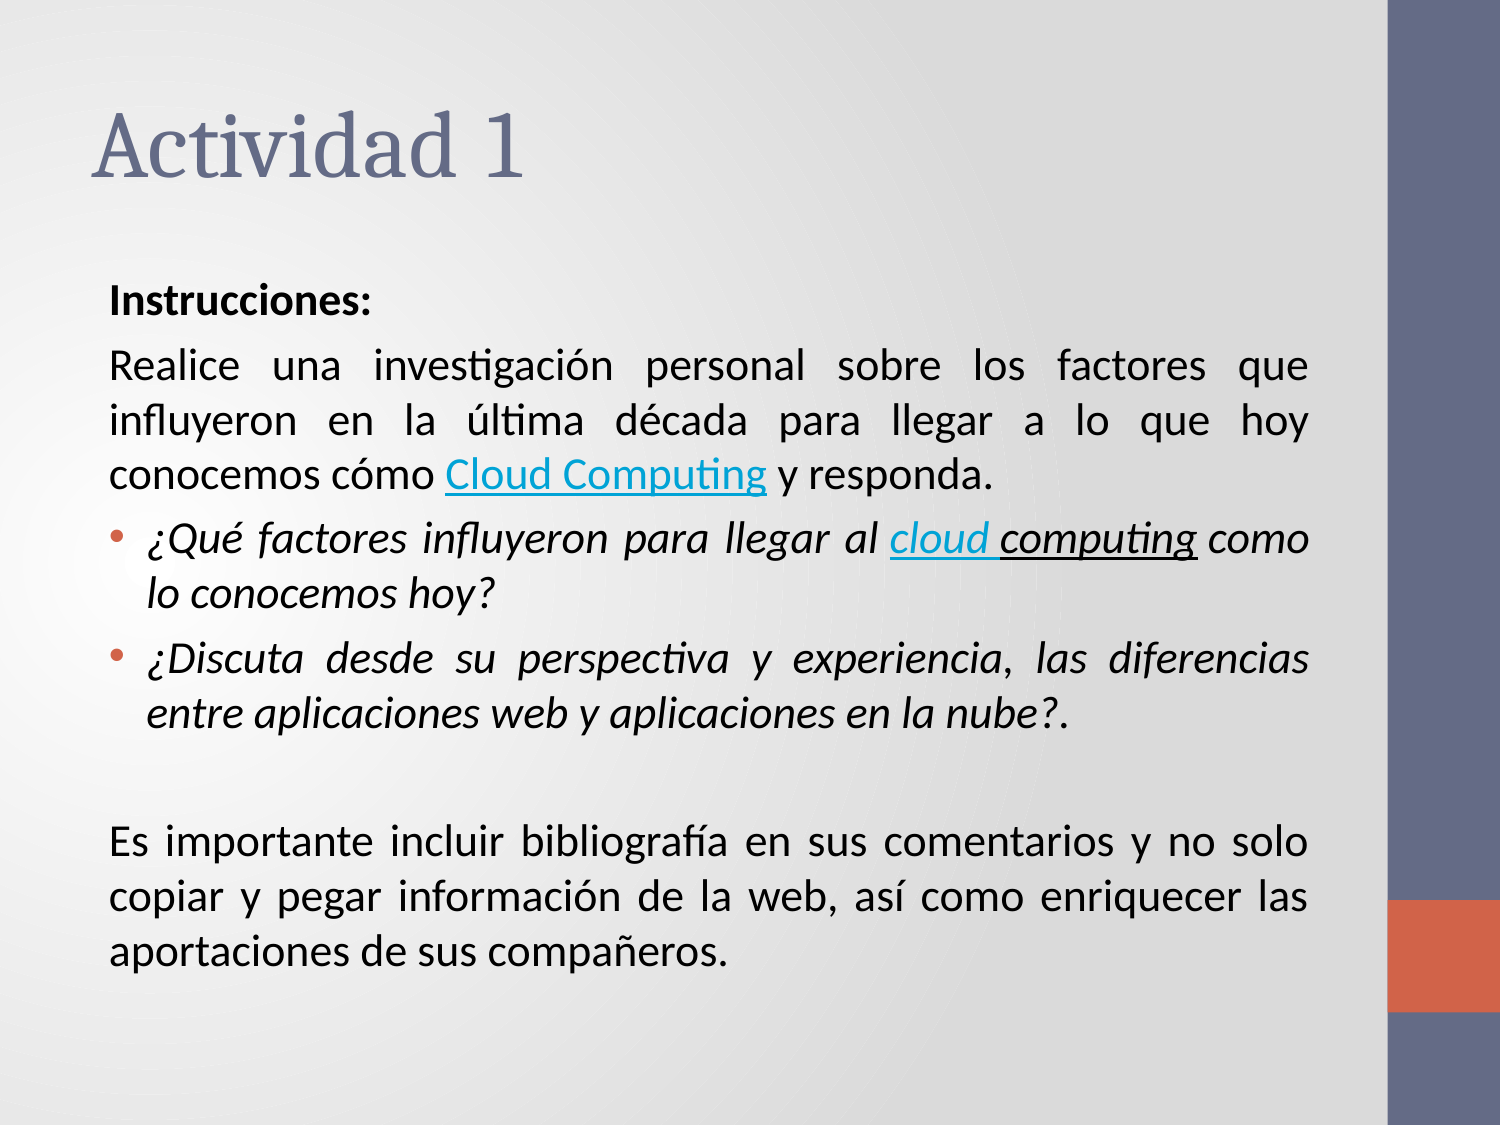

# Actividad 1
Instrucciones:
Realice una investigación personal sobre los factores que influyeron en la última década para llegar a lo que hoy conocemos cómo Cloud Computing y responda.
¿Qué factores influyeron para llegar al cloud computing como lo conocemos hoy?
¿Discuta desde su perspectiva y experiencia, las diferencias entre aplicaciones web y aplicaciones en la nube?.

Es importante incluir bibliografía en sus comentarios y no solo copiar y pegar información de la web, así como enriquecer las aportaciones de sus compañeros.